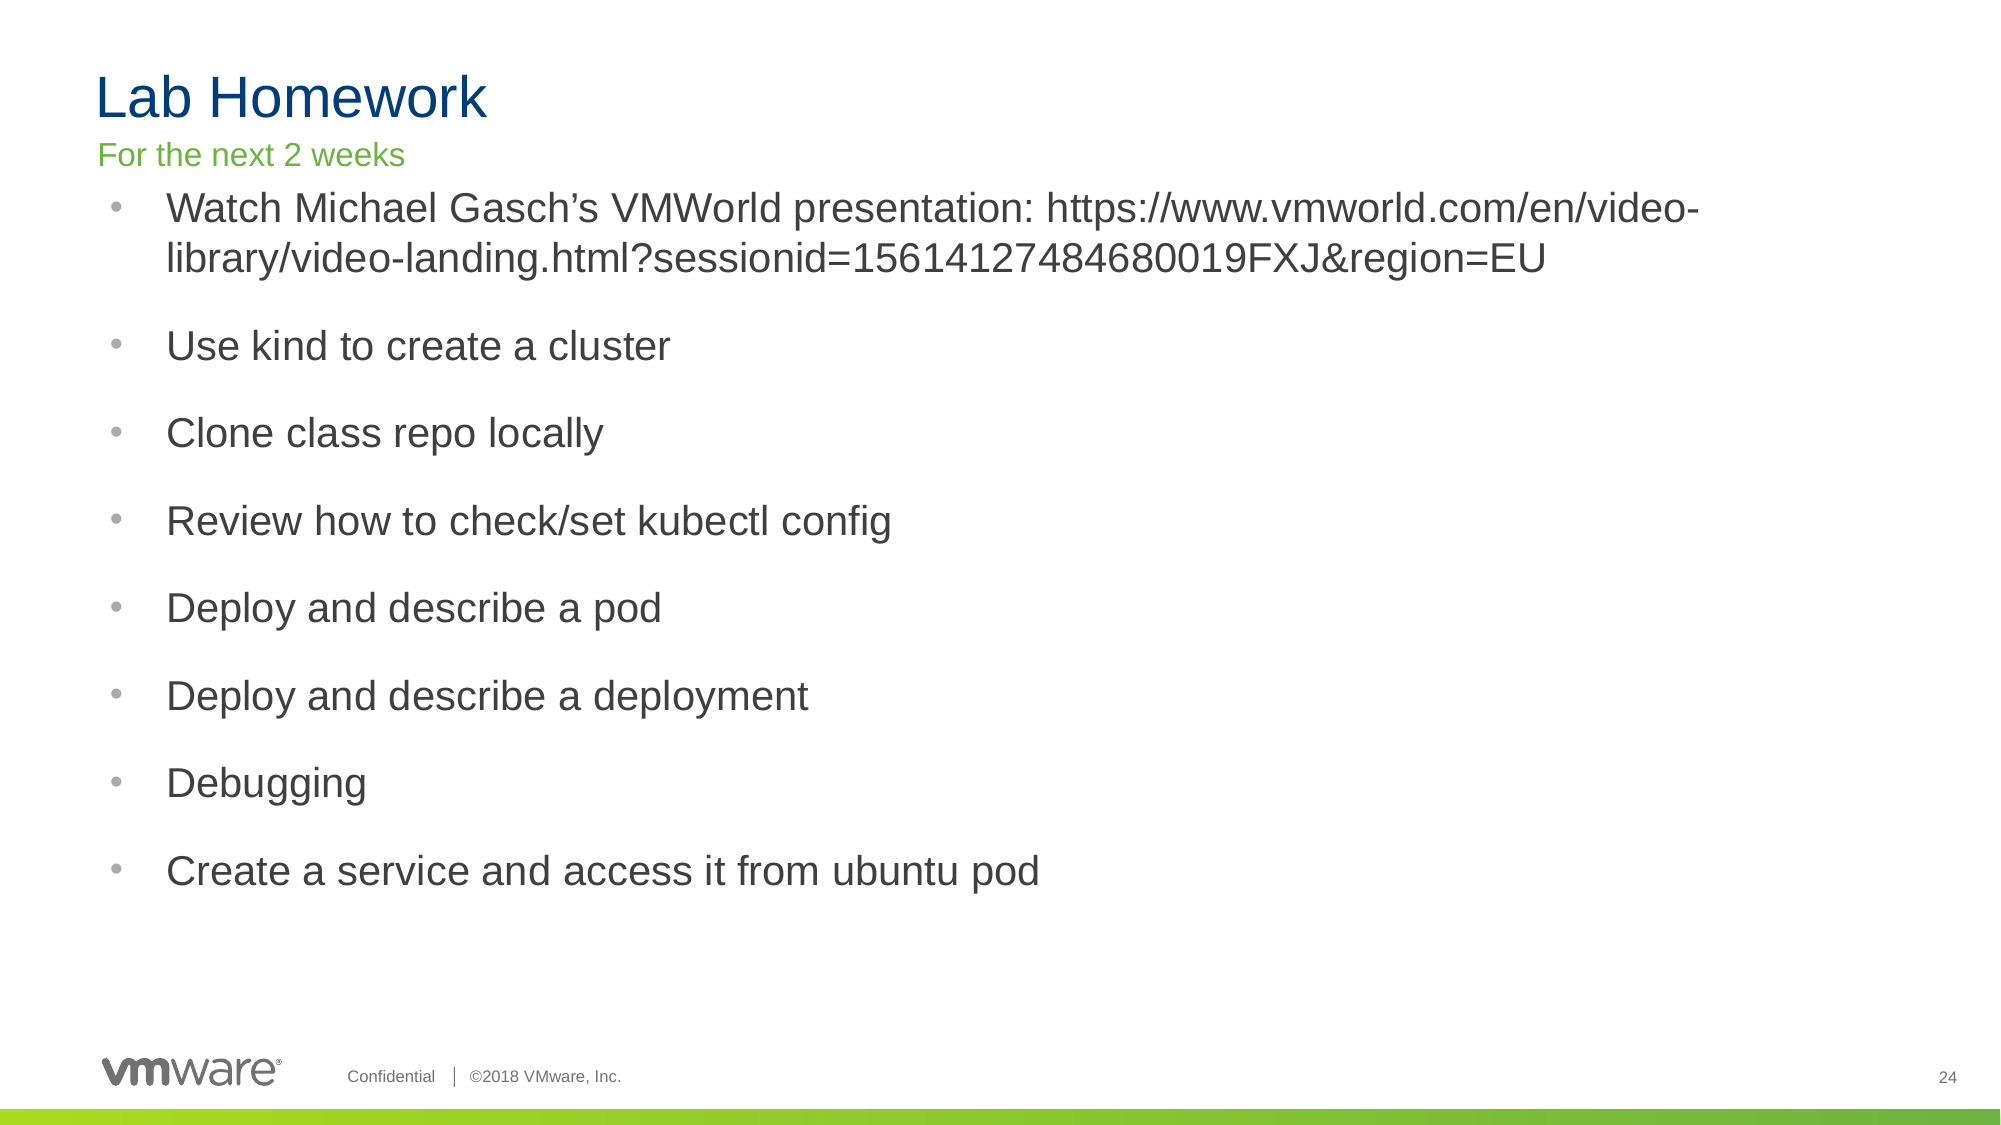

# Lab Homework
For the next 2 weeks
Watch Michael Gasch’s VMWorld presentation: https://www.vmworld.com/en/video-library/video-landing.html?sessionid=15614127484680019FXJ&region=EU
Use kind to create a cluster
Clone class repo locally
Review how to check/set kubectl config
Deploy and describe a pod
Deploy and describe a deployment
Debugging
Create a service and access it from ubuntu pod